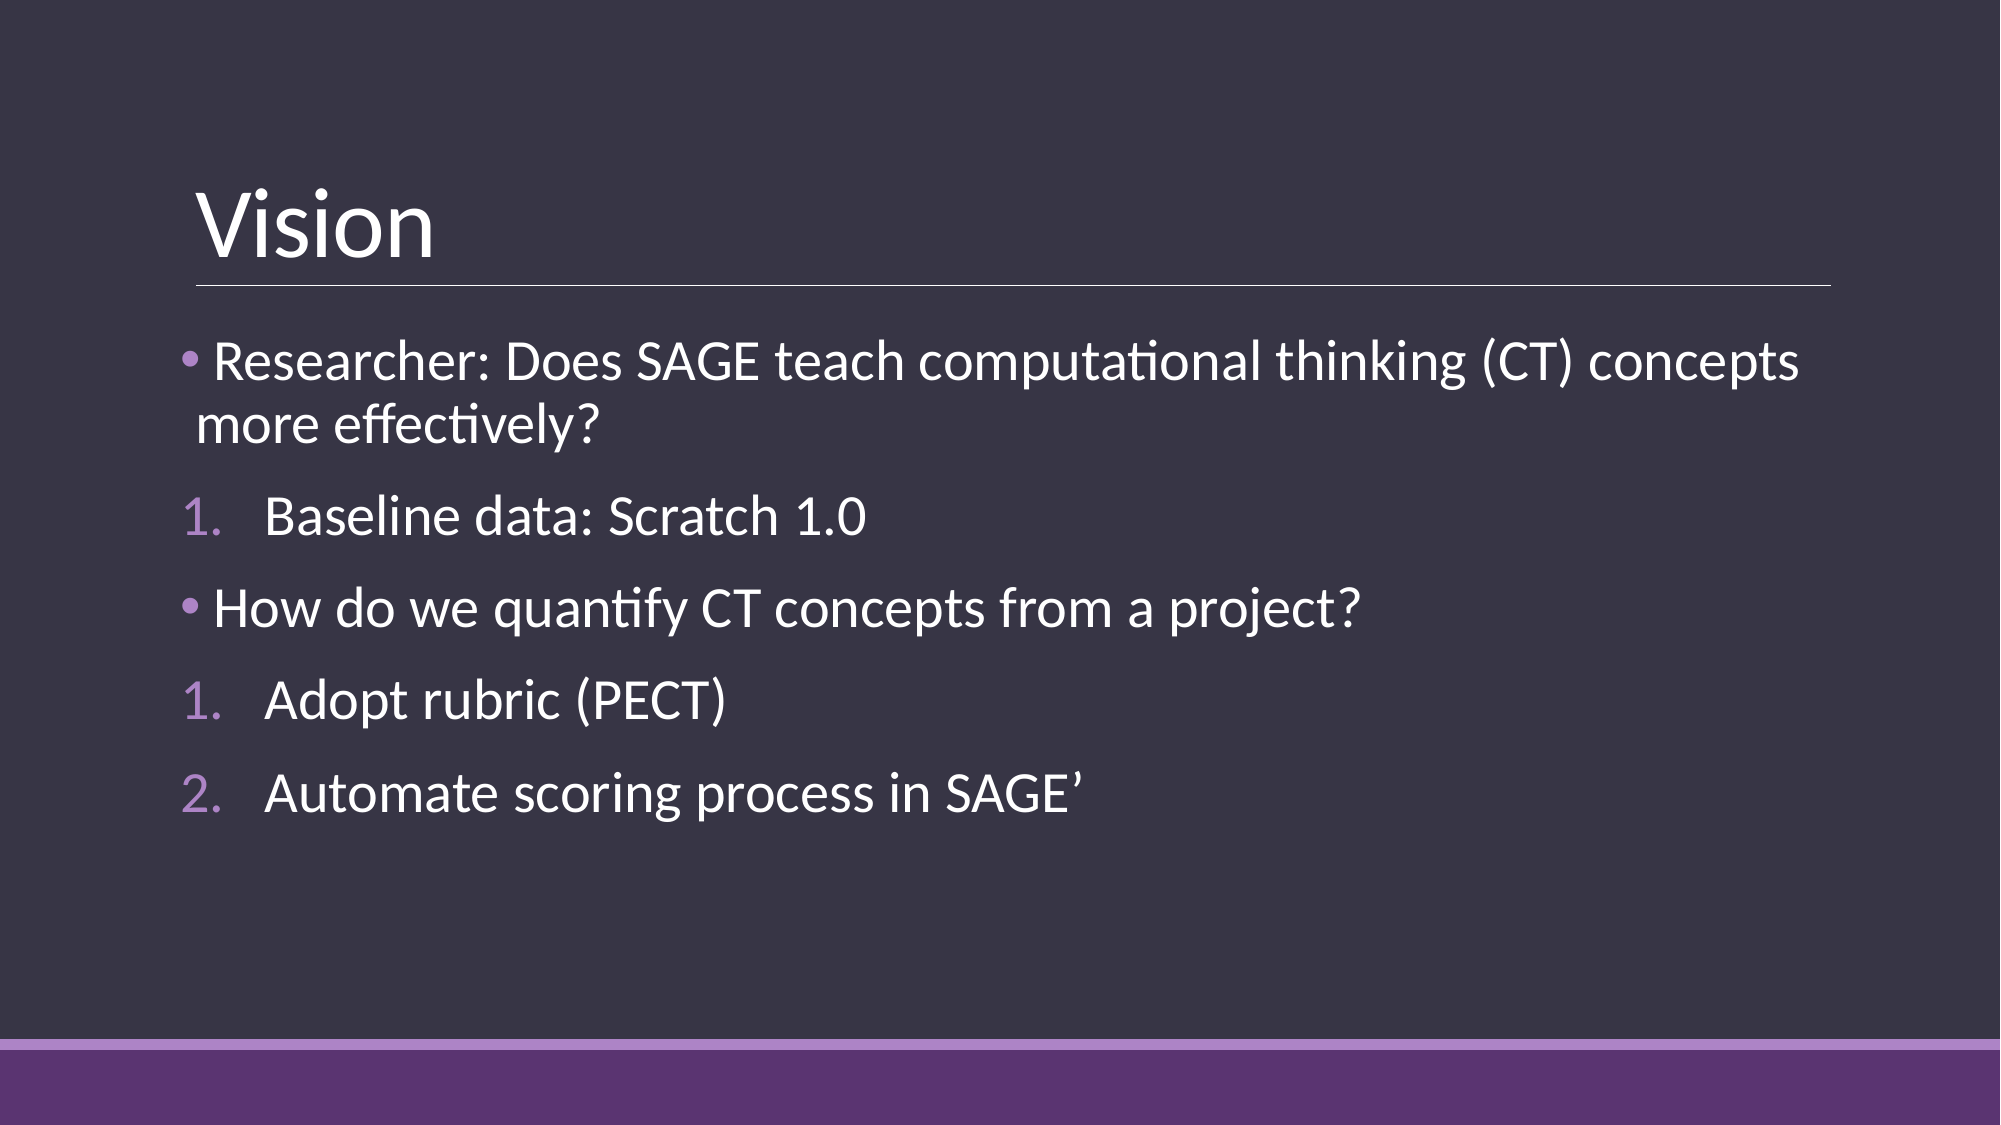

# Vision
 Researcher: Does SAGE teach computational thinking (CT) concepts more effectively?
Baseline data: Scratch 1.0
 How do we quantify CT concepts from a project?
Adopt rubric (PECT)
Automate scoring process in SAGE’